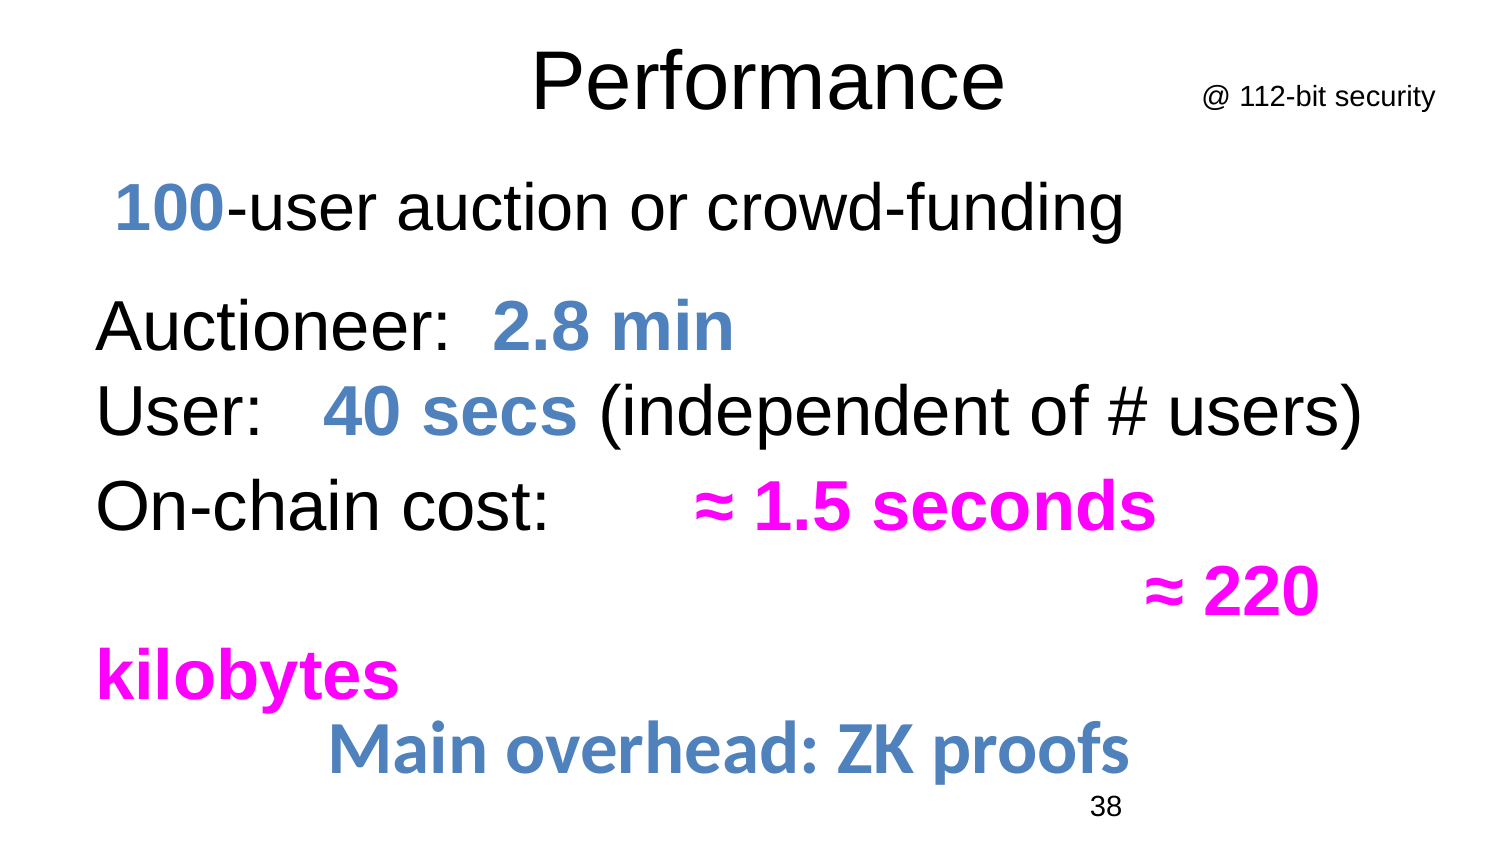

Performance
@ 112-bit security
100-user auction or crowd-funding
Auctioneer:  2.8 min
User:   40 secs (independent of # users)

On-chain cost:  	≈ 1.5 seconds
							≈ 220 kilobytes
Main overhead: ZK proofs
38